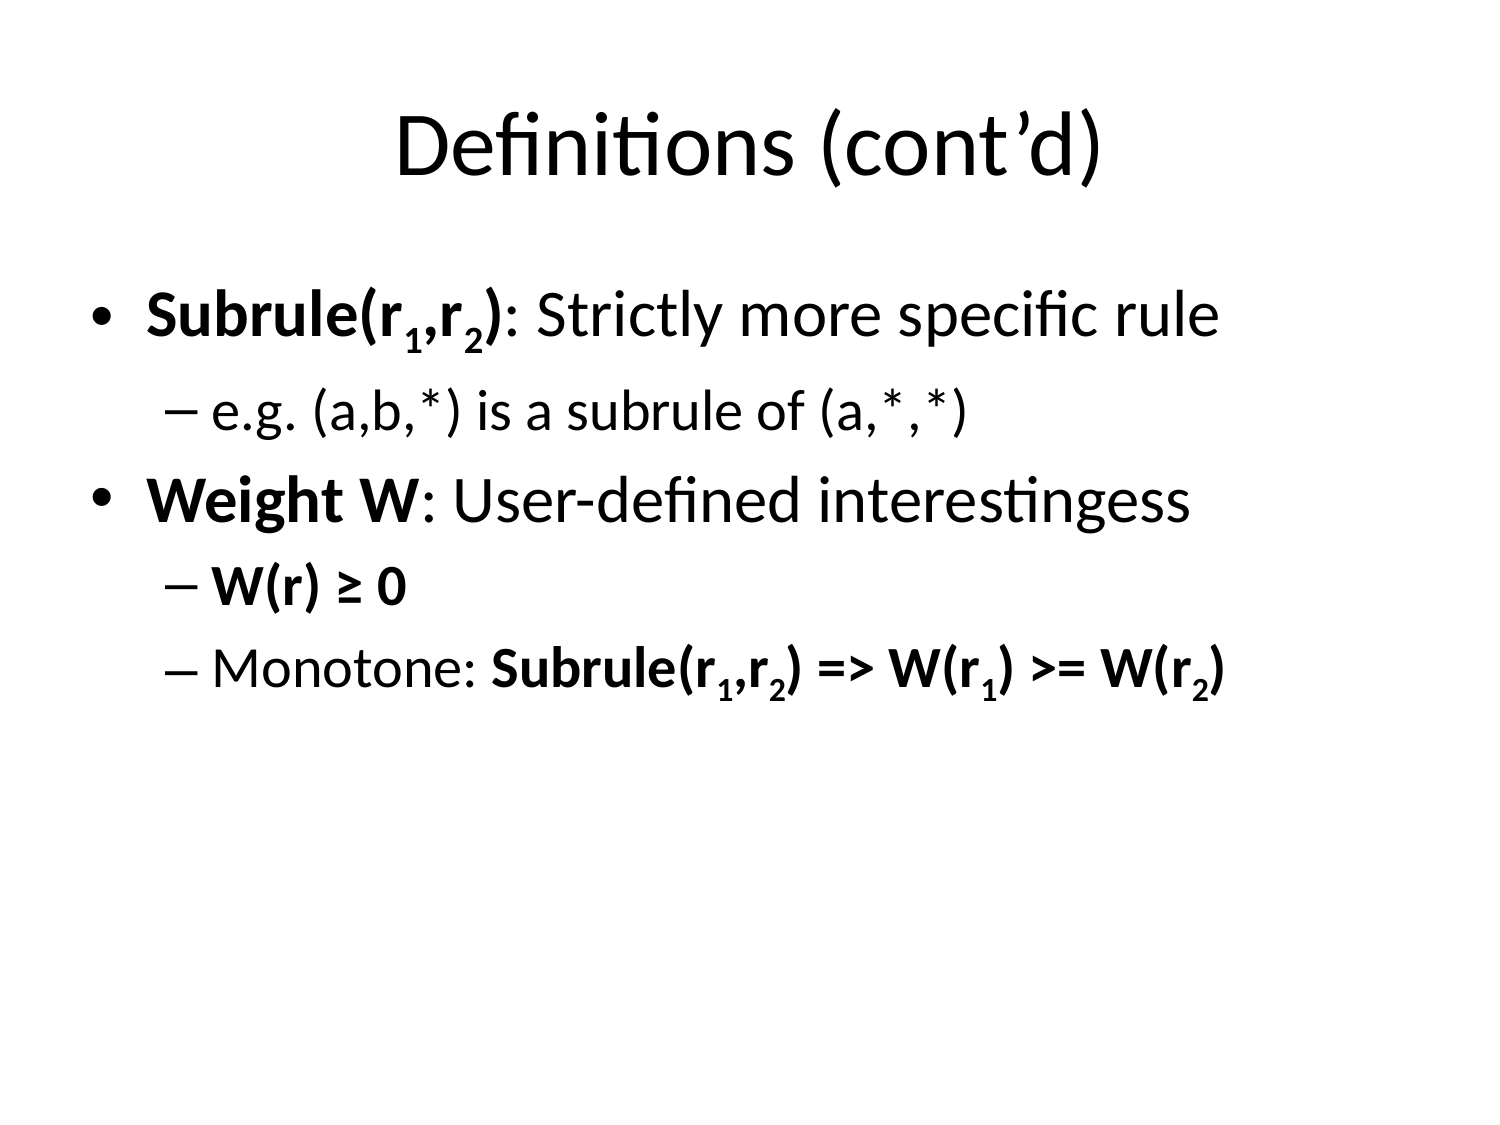

# Definitions (cont’d)
Subrule(r1,r2): Strictly more specific rule
e.g. (a,b,*) is a subrule of (a,*,*)
Weight W: User-defined interestingess
W(r) ≥ 0
Monotone: Subrule(r1,r2) => W(r1) >= W(r2)